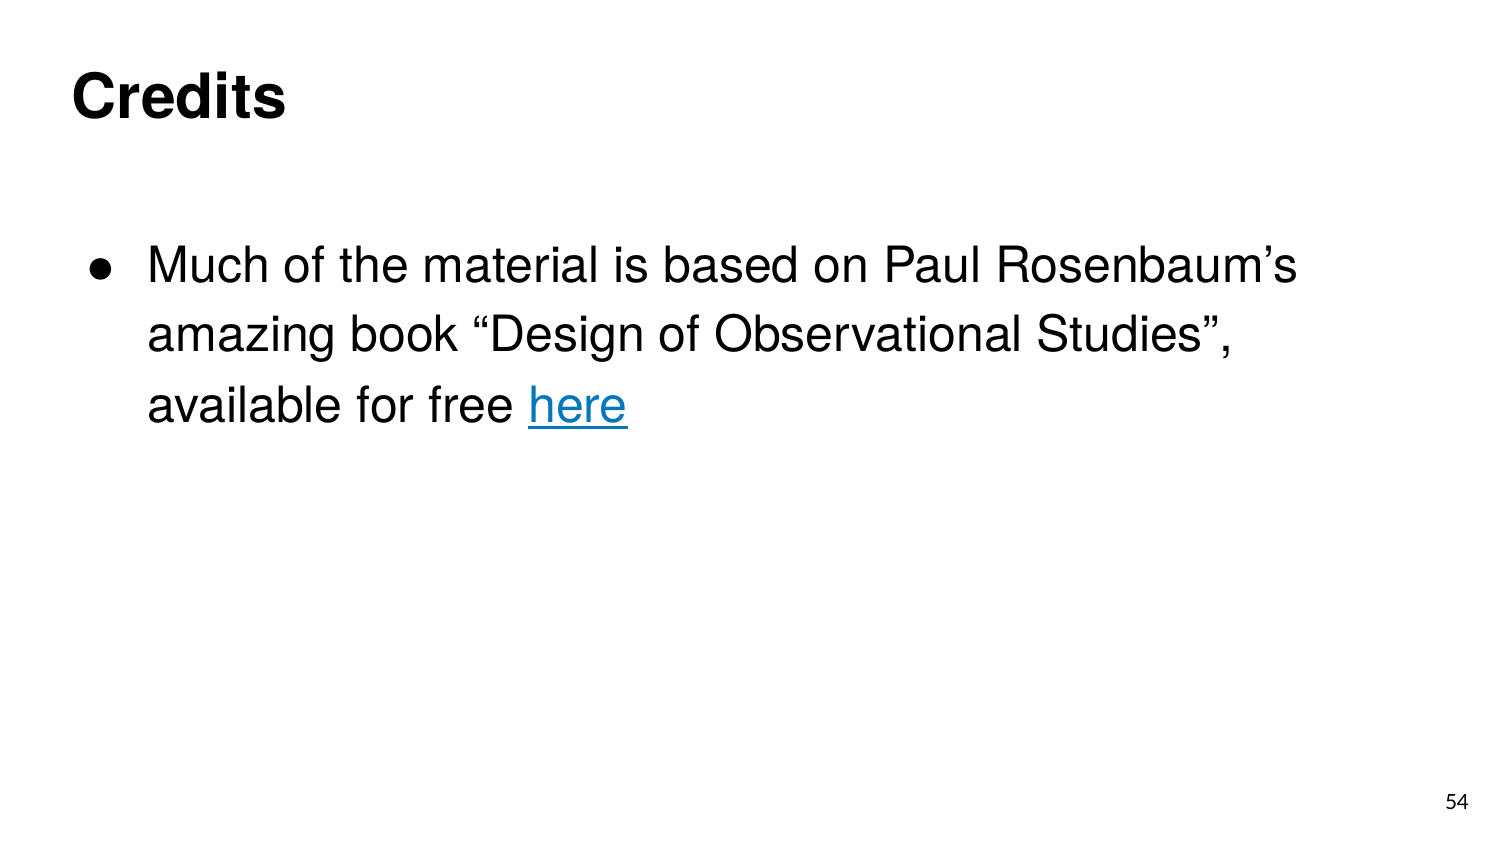

# Credits
Much of the material is based on Paul Rosenbaum’s amazing book “Design of Observational Studies”, available for free here
54